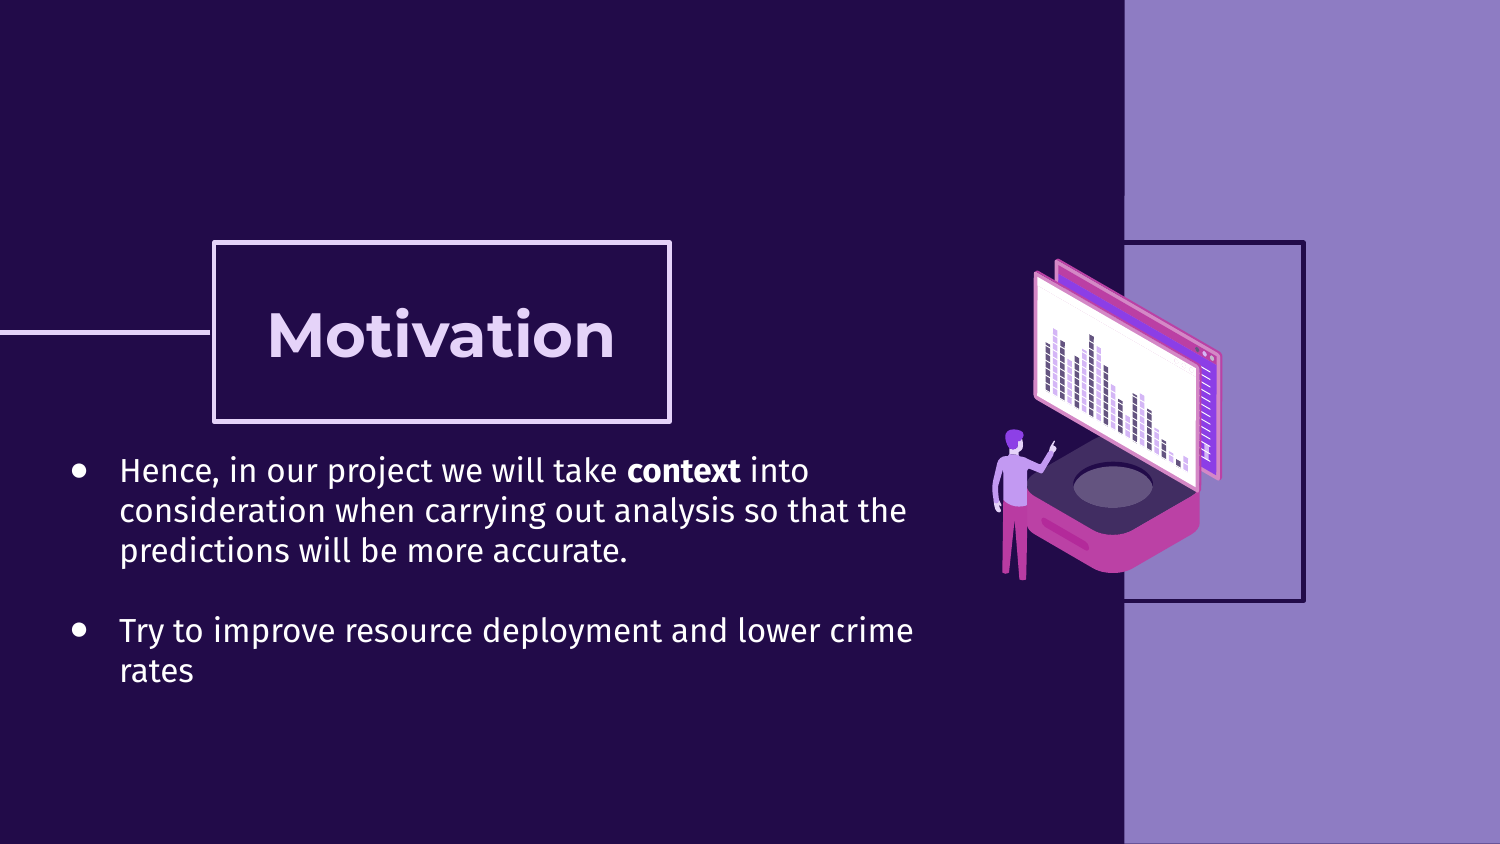

# Motivation

Hence, in our project we will take context into consideration when carrying out analysis so that the predictions will be more accurate.

Try to improve resource deployment and lower crime rates